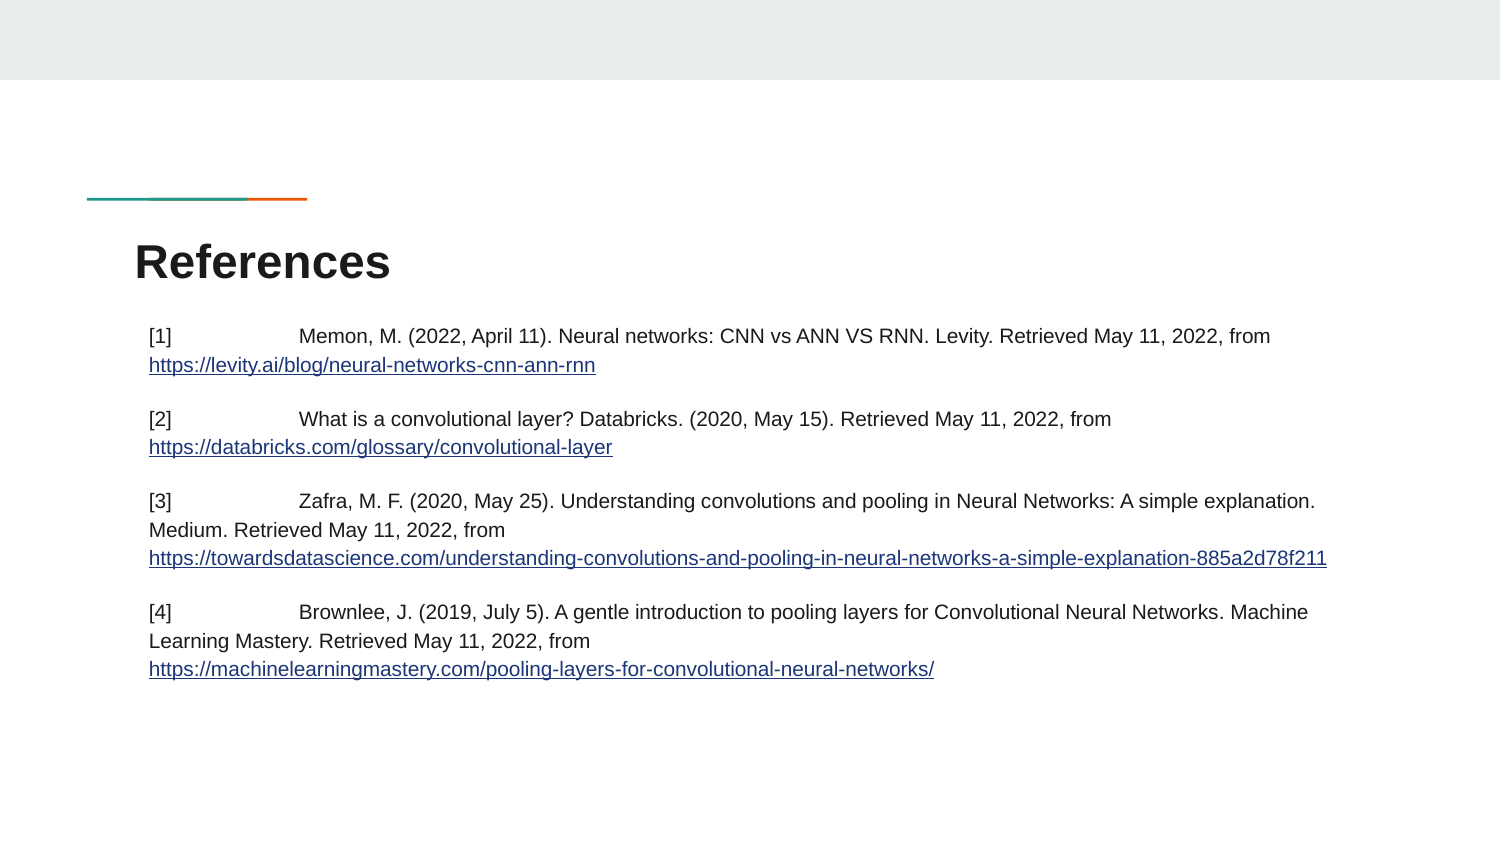

# References
[1]	Memon, M. (2022, April 11). Neural networks: CNN vs ANN VS RNN. Levity. Retrieved May 11, 2022, from https://levity.ai/blog/neural-networks-cnn-ann-rnn
[2]	What is a convolutional layer? Databricks. (2020, May 15). Retrieved May 11, 2022, from https://databricks.com/glossary/convolutional-layer
[3]	Zafra, M. F. (2020, May 25). Understanding convolutions and pooling in Neural Networks: A simple explanation. Medium. Retrieved May 11, 2022, from https://towardsdatascience.com/understanding-convolutions-and-pooling-in-neural-networks-a-simple-explanation-885a2d78f211
[4]	Brownlee, J. (2019, July 5). A gentle introduction to pooling layers for Convolutional Neural Networks. Machine Learning Mastery. Retrieved May 11, 2022, from https://machinelearningmastery.com/pooling-layers-for-convolutional-neural-networks/